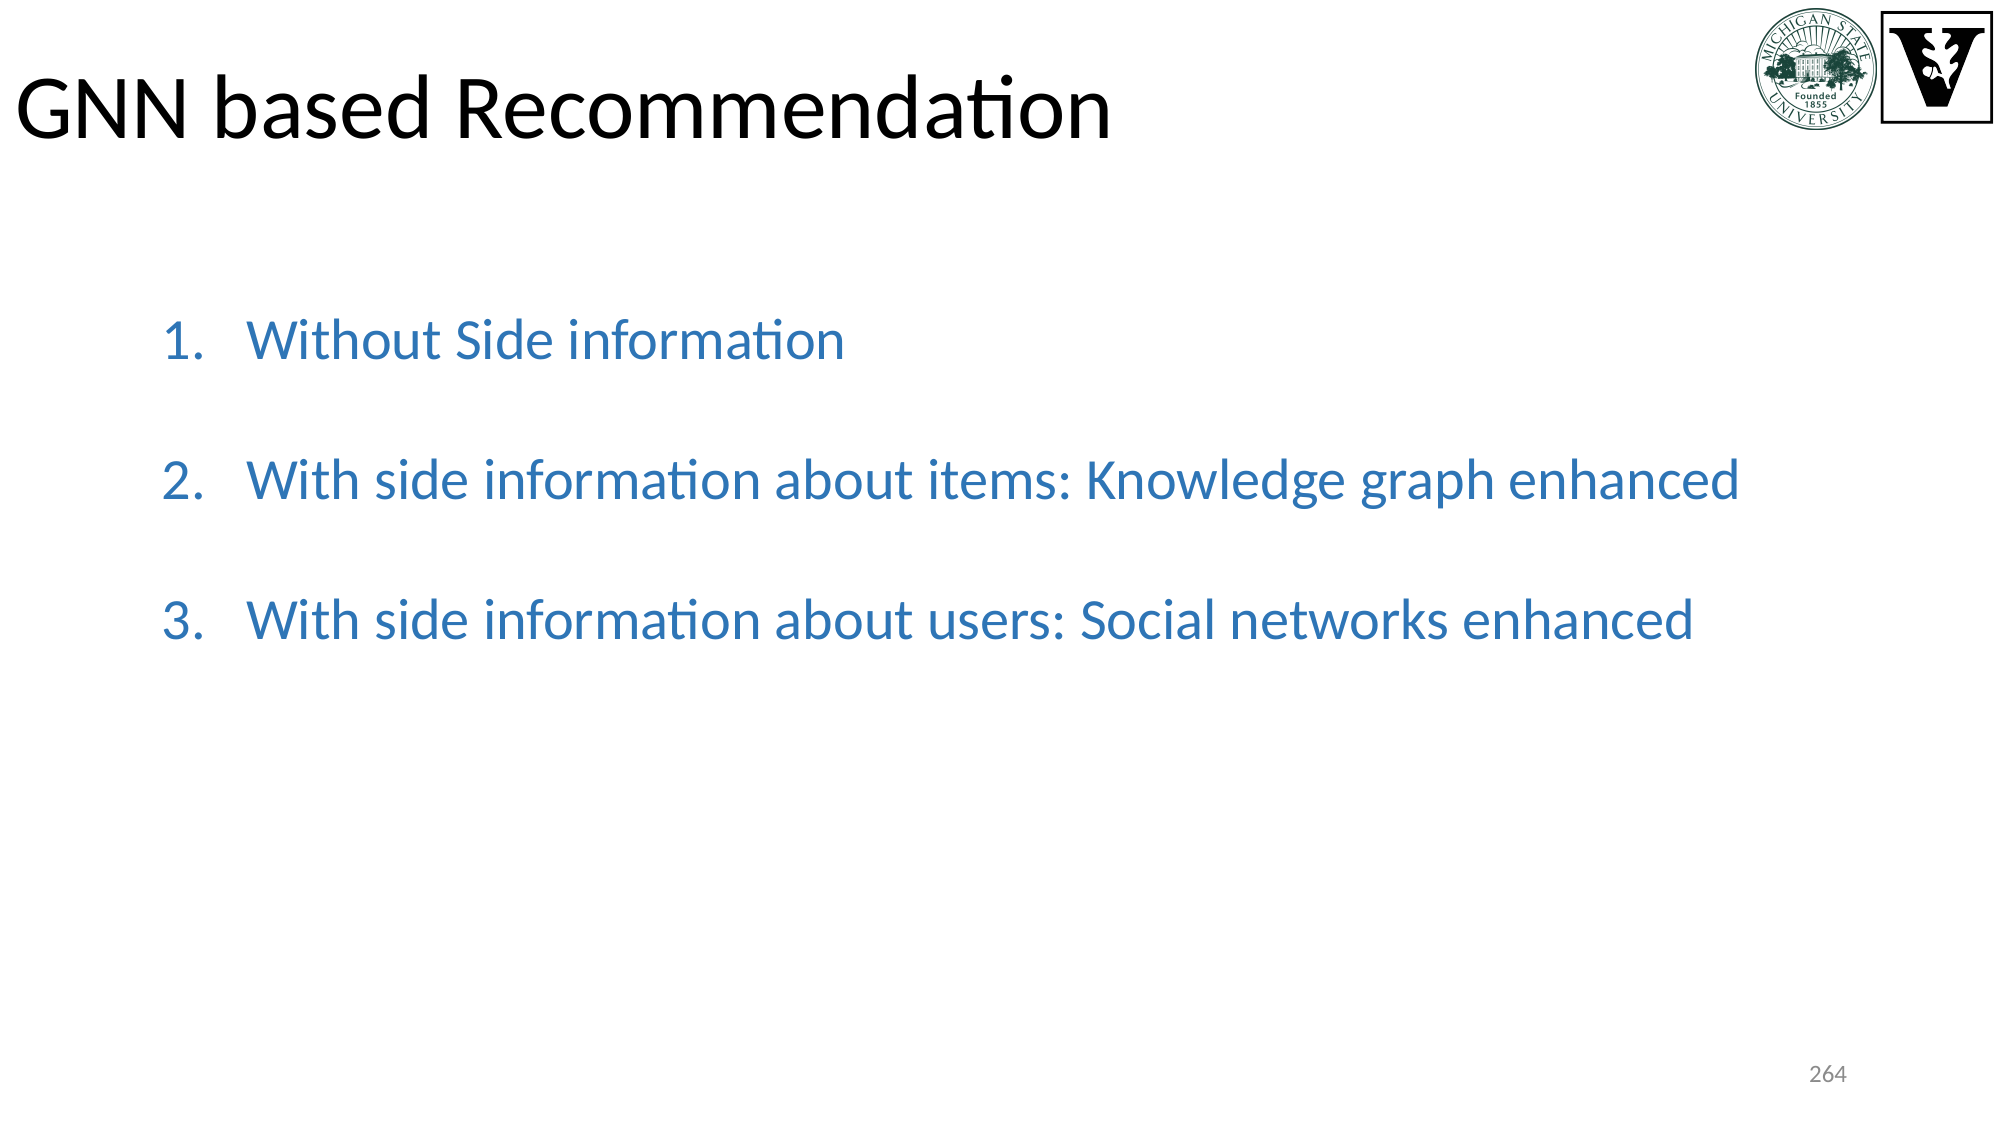

# GNN based Recommendation
Without Side information

With side information about items: Knowledge graph enhanced

With side information about users: Social networks enhanced

264